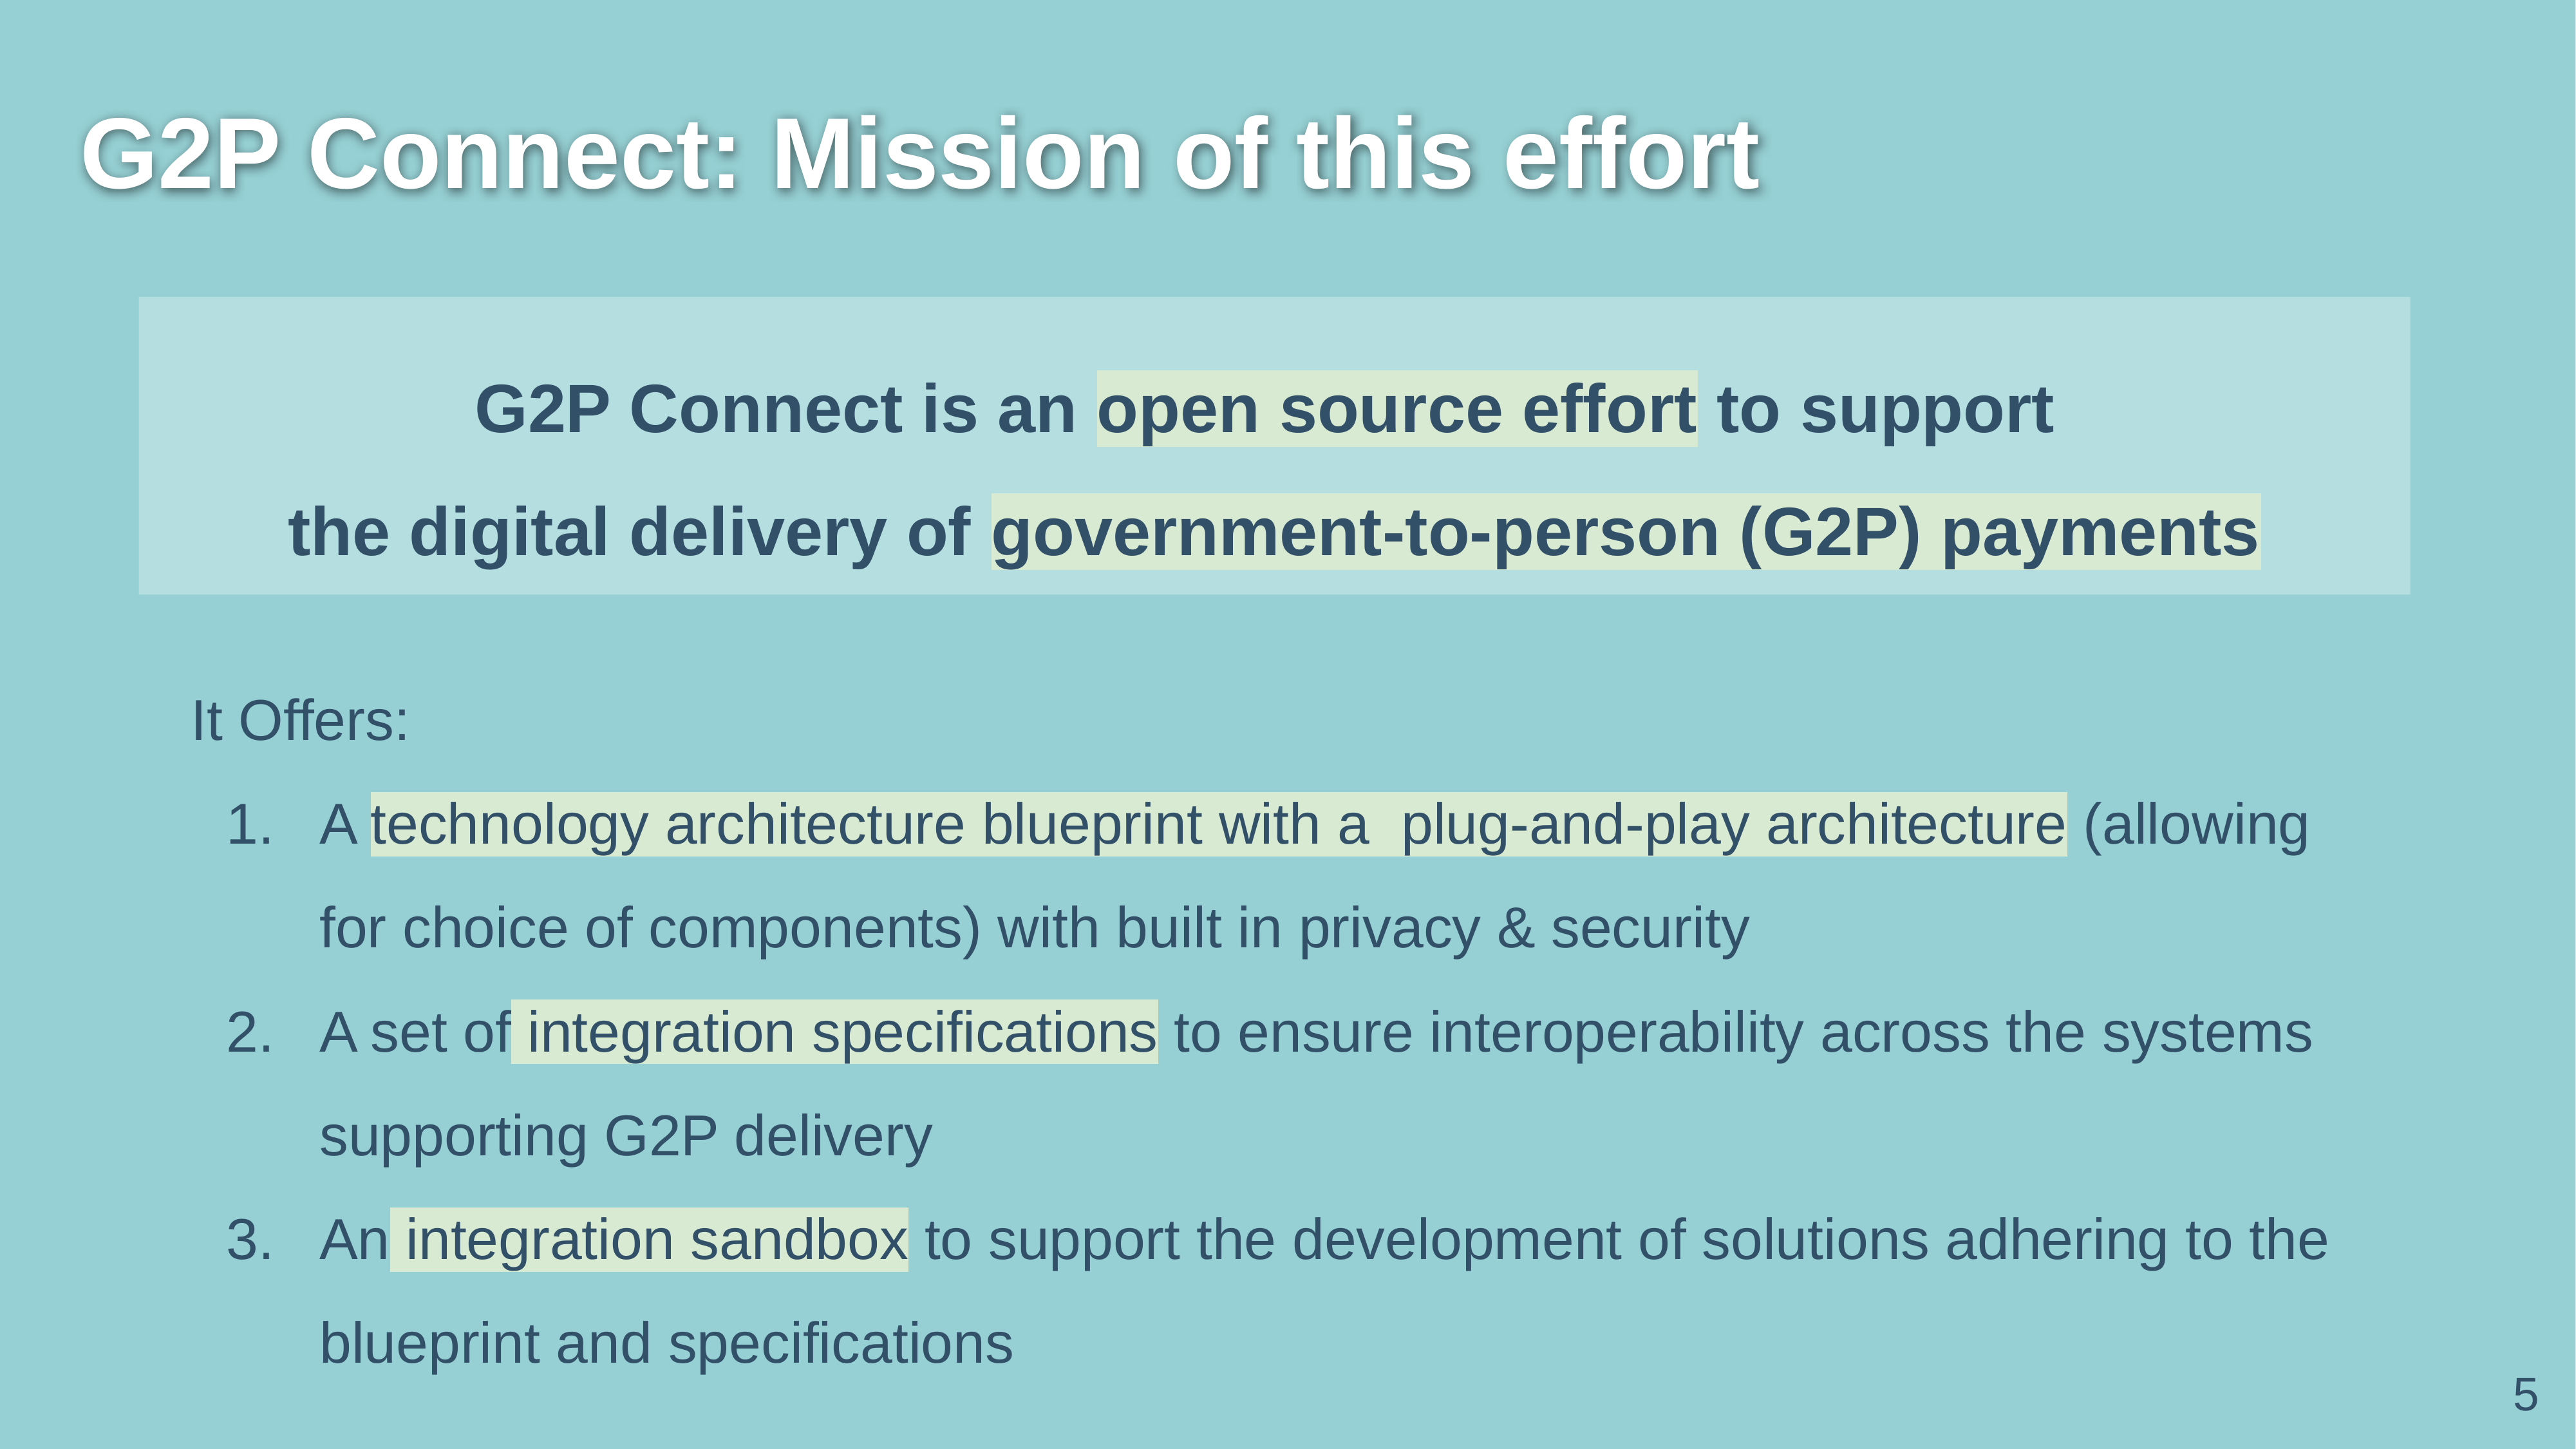

# G2P Connect: Mission of this effort
G2P Connect is an open source effort to support
the digital delivery of government-to-person (G2P) payments
It Offers:
A technology architecture blueprint with a  plug-and-play architecture (allowing for choice of components) with built in privacy & security
A set of integration specifications to ensure interoperability across the systems supporting G2P delivery
An integration sandbox to support the development of solutions adhering to the blueprint and specifications
5